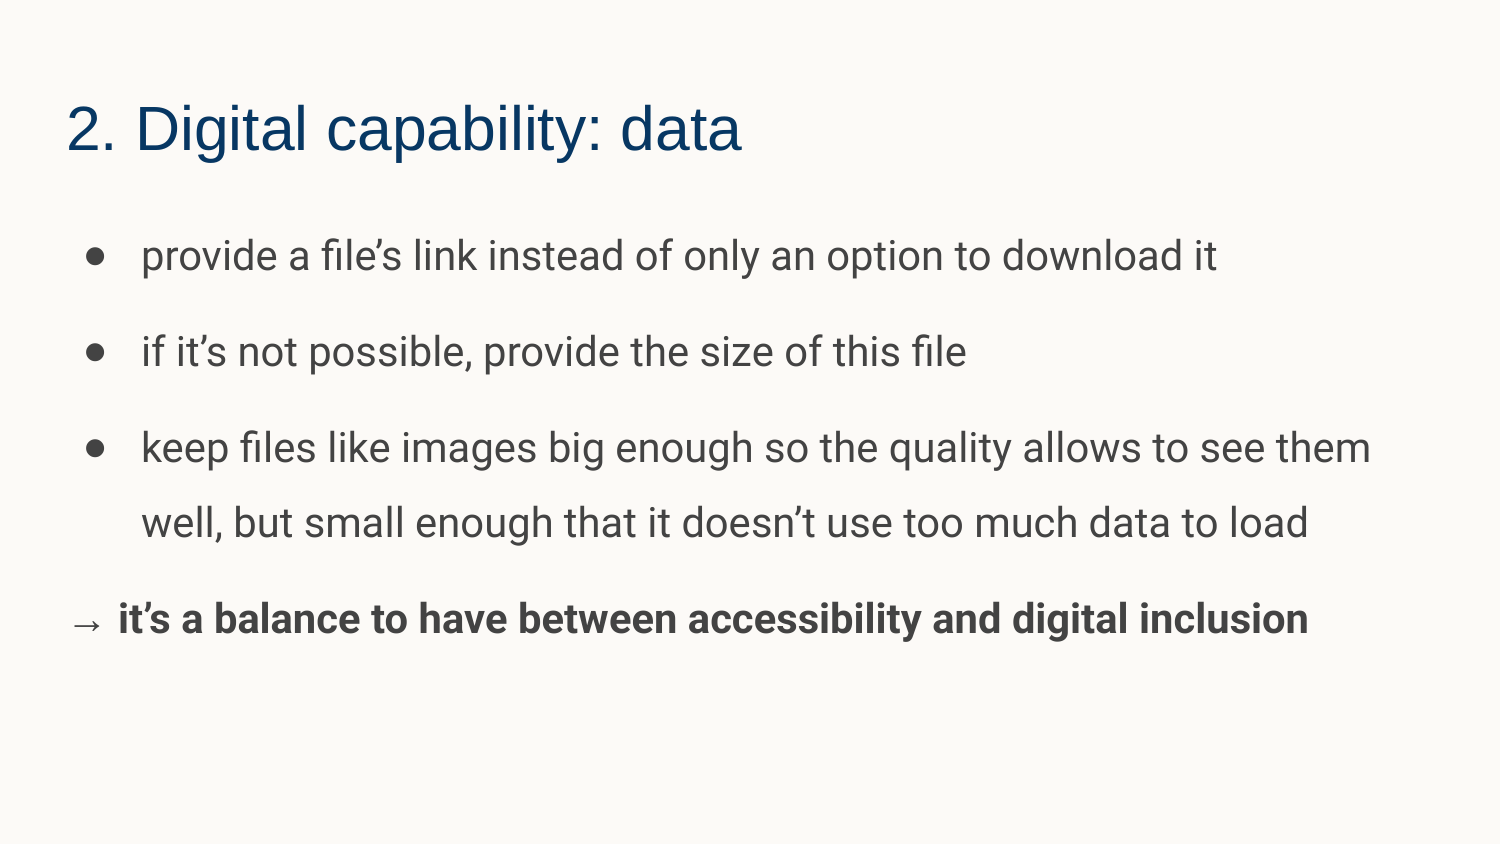

# 2. Digital capability: data
provide a file’s link instead of only an option to download it
if it’s not possible, provide the size of this file
keep files like images big enough so the quality allows to see them well, but small enough that it doesn’t use too much data to load
→ it’s a balance to have between accessibility and digital inclusion